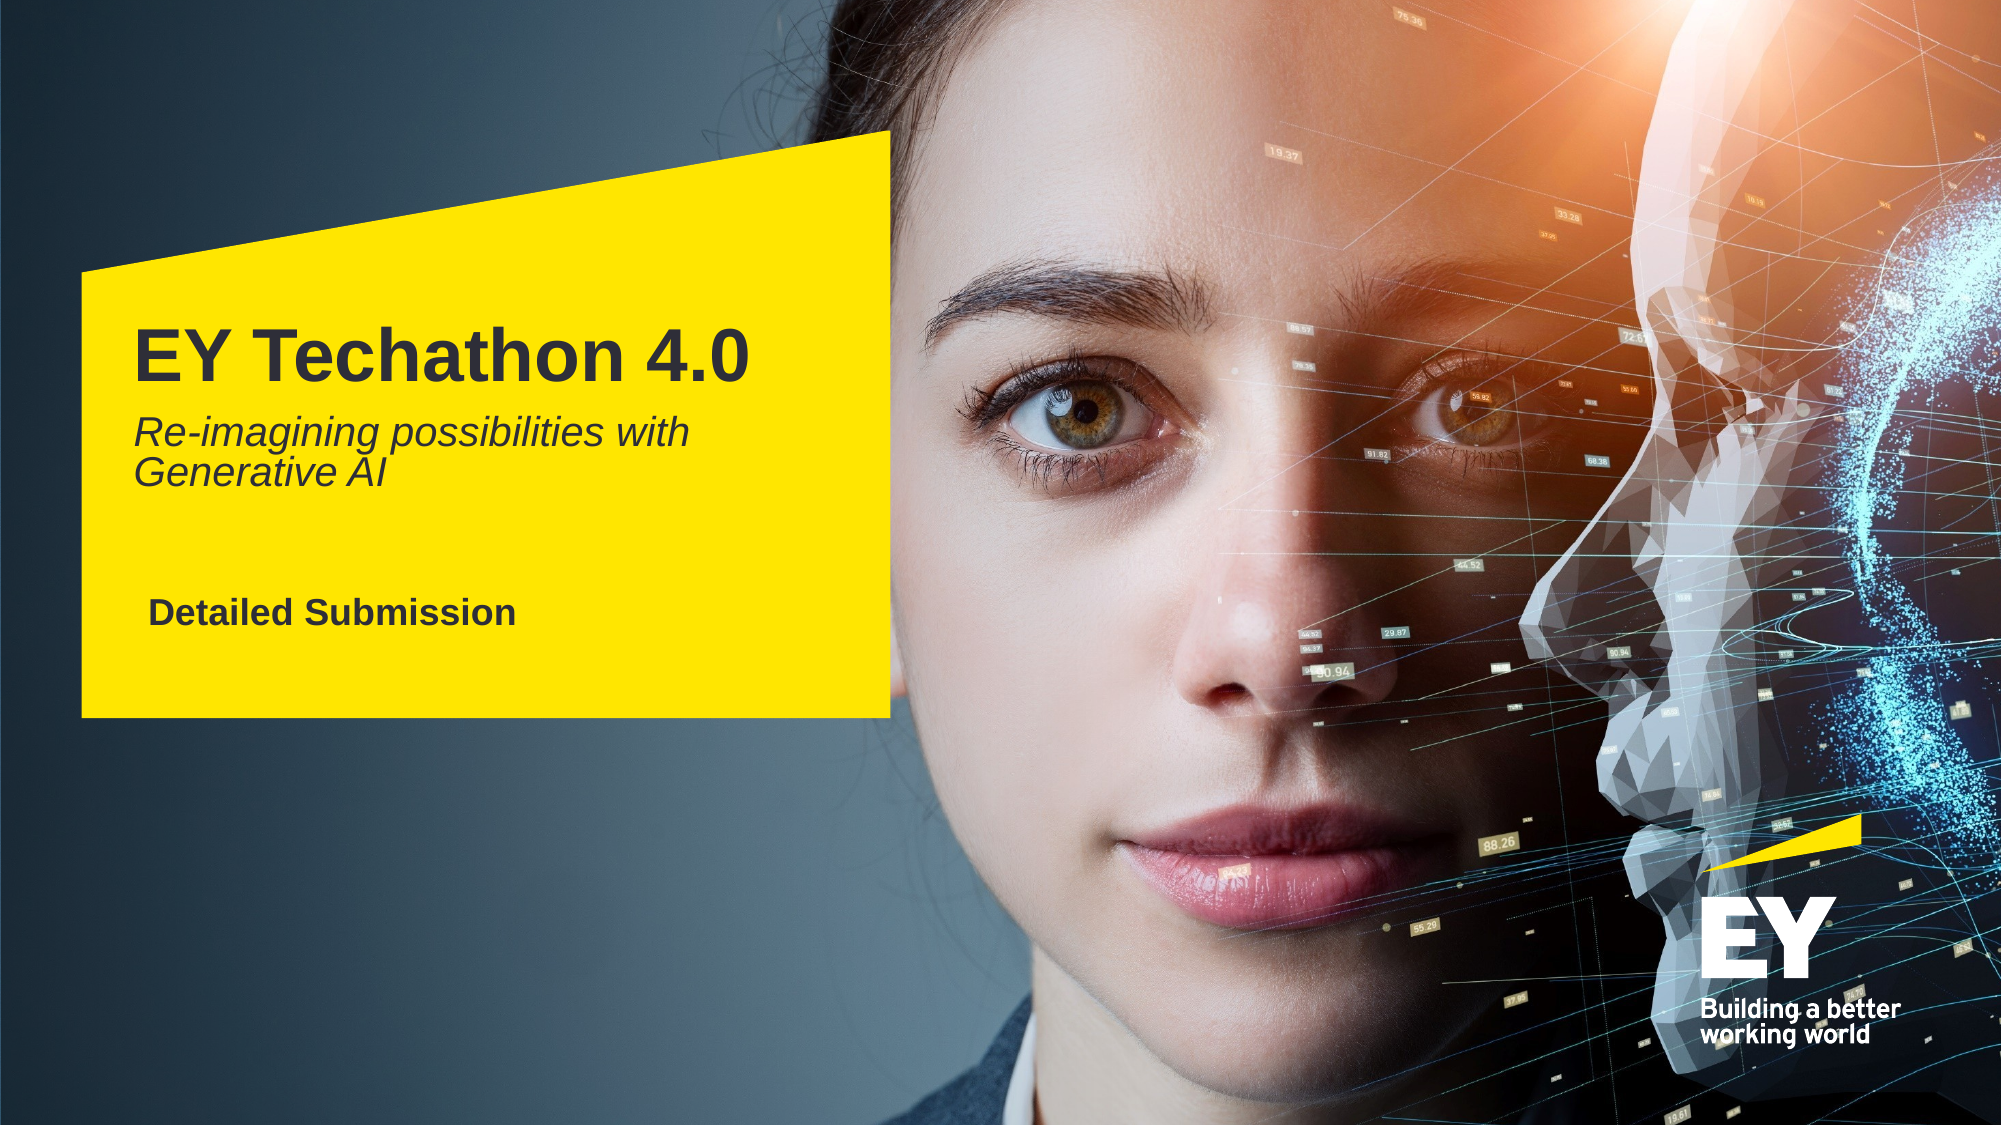

# EY Techathon 4.0
Re-imagining possibilities with
Generative AI
Detailed Submission